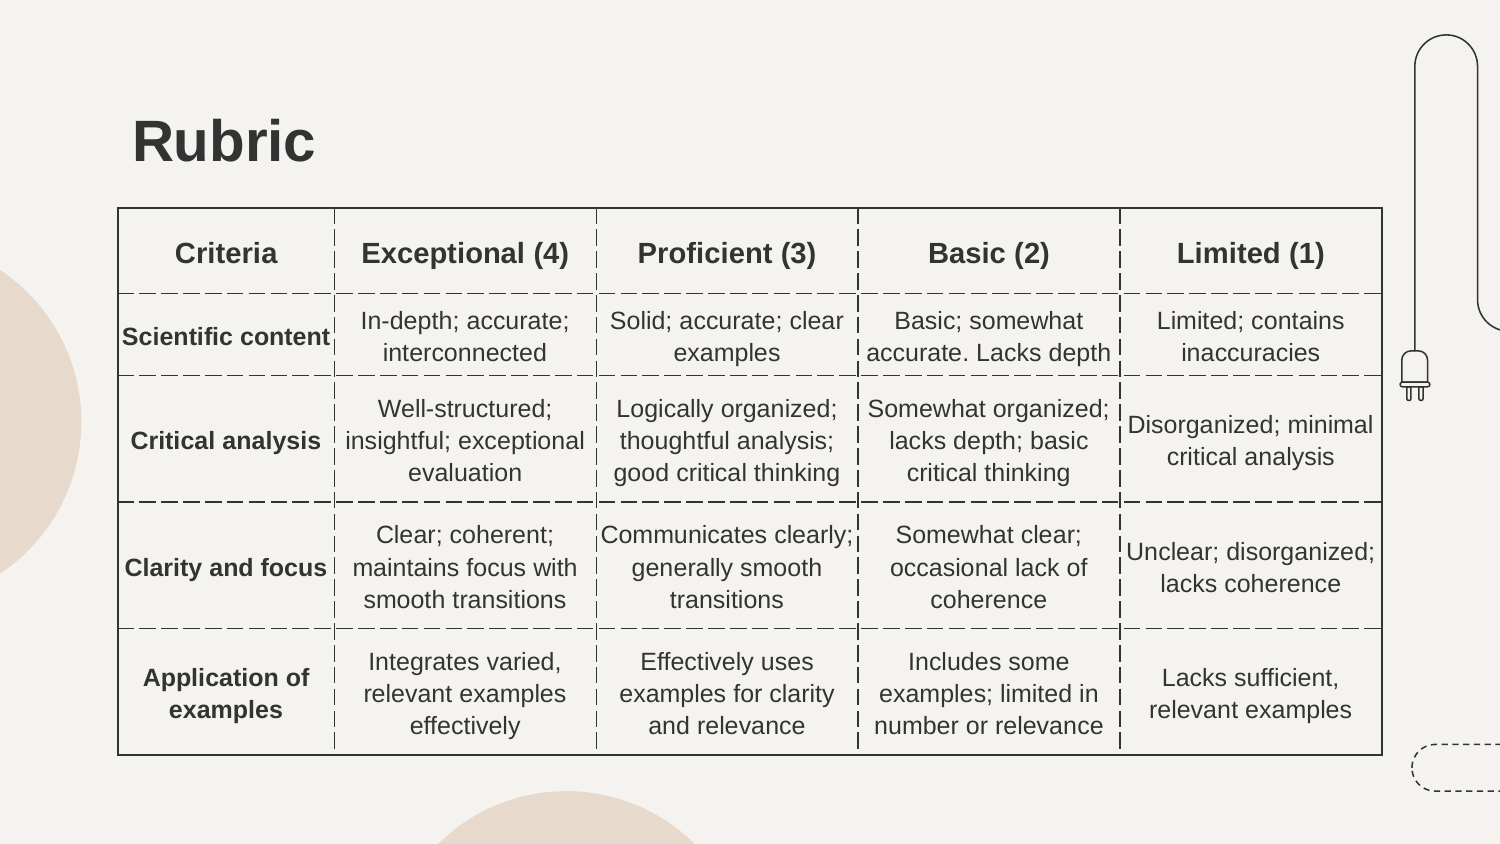

# Rubric
| Criteria | Exceptional (4) | Proficient (3) | Basic (2) | Limited (1) |
| --- | --- | --- | --- | --- |
| Scientific content | In-depth; accurate; interconnected | Solid; accurate; clear examples | Basic; somewhat accurate. Lacks depth | Limited; contains inaccuracies |
| Critical analysis | Well-structured; insightful; exceptional evaluation | Logically organized; thoughtful analysis; good critical thinking | Somewhat organized; lacks depth; basic critical thinking | Disorganized; minimal critical analysis |
| Clarity and focus | Clear; coherent; maintains focus with smooth transitions | Communicates clearly; generally smooth transitions | Somewhat clear; occasional lack of coherence | Unclear; disorganized; lacks coherence |
| Application of examples | Integrates varied, relevant examples effectively | Effectively uses examples for clarity and relevance | Includes some examples; limited in number or relevance | Lacks sufficient, relevant examples |